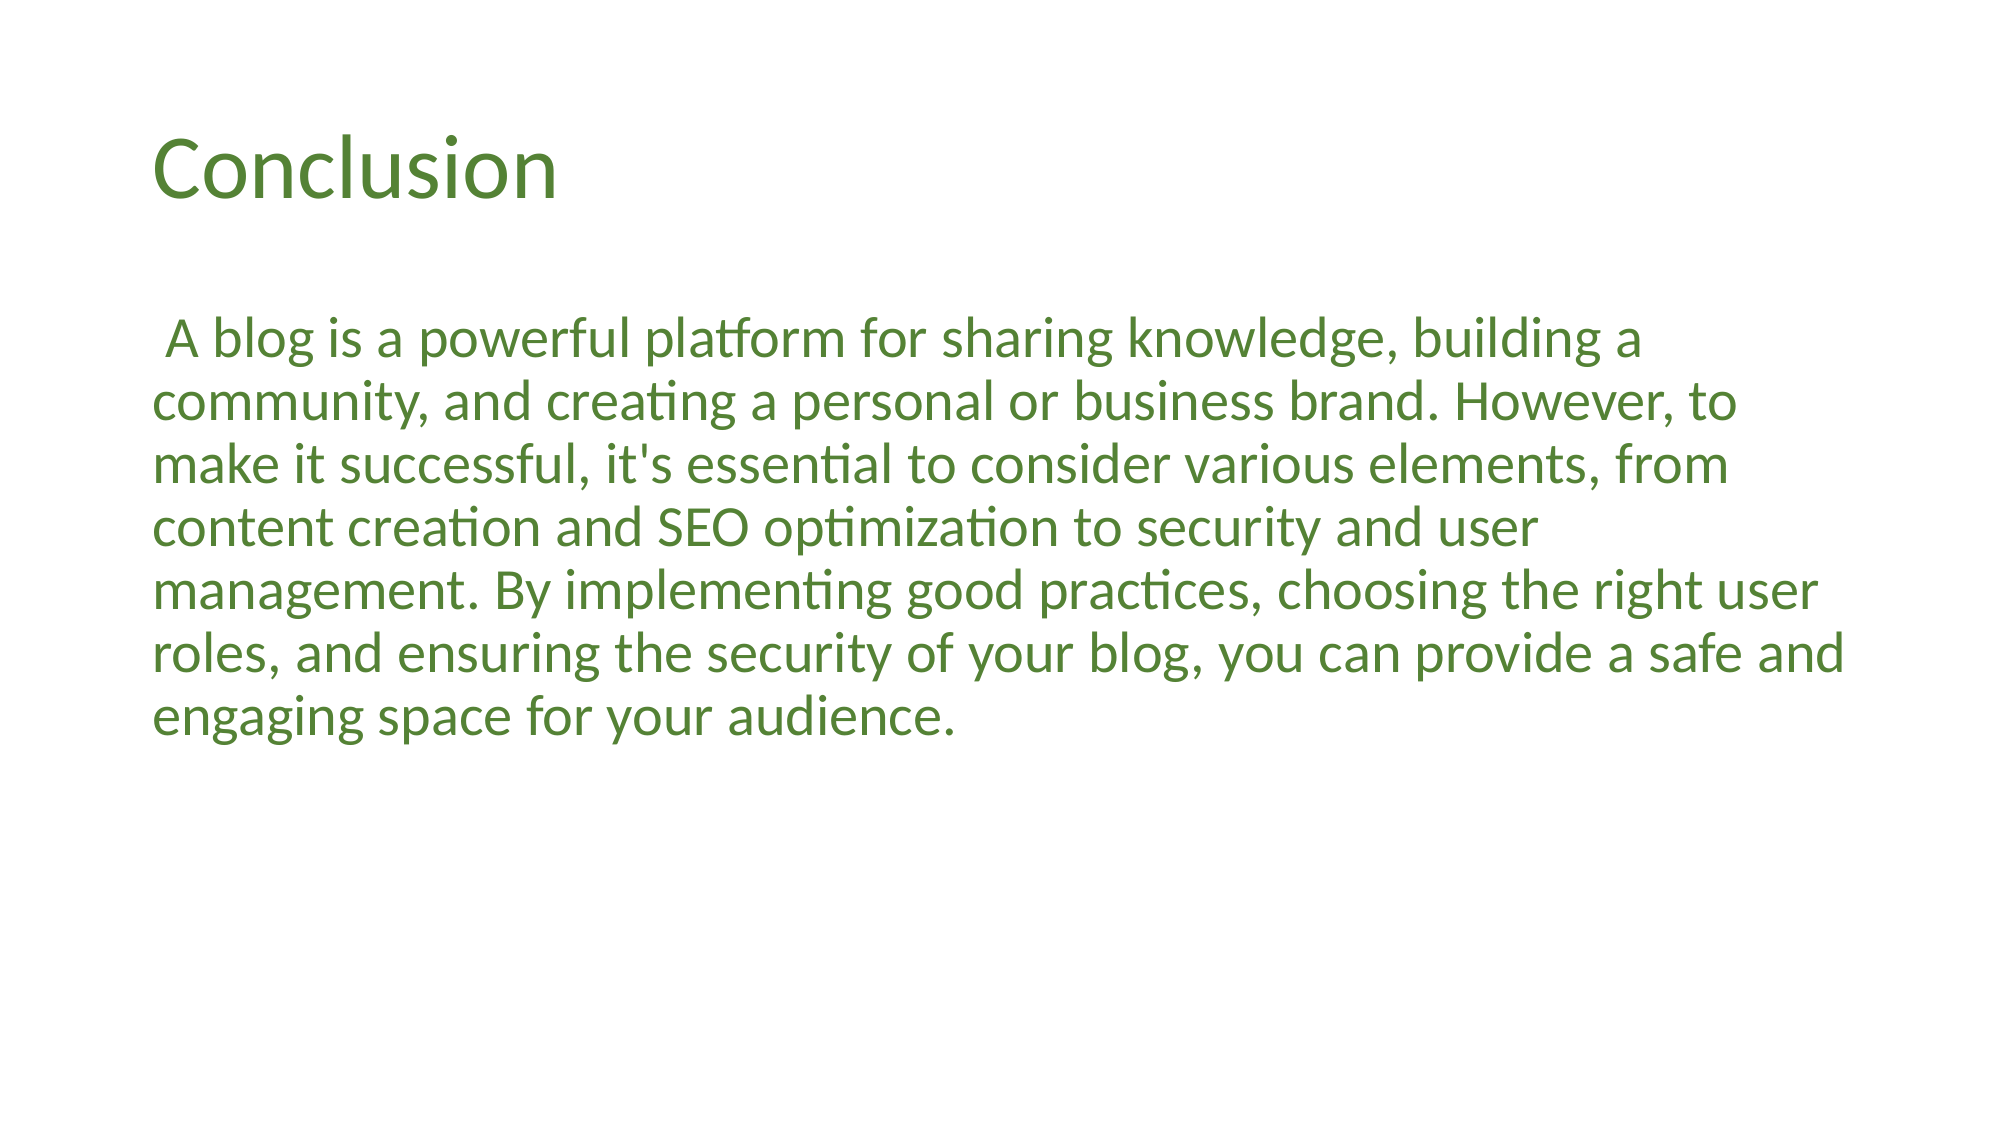

# Conclusion
 A blog is a powerful platform for sharing knowledge, building a community, and creating a personal or business brand. However, to make it successful, it's essential to consider various elements, from content creation and SEO optimization to security and user management. By implementing good practices, choosing the right user roles, and ensuring the security of your blog, you can provide a safe and engaging space for your audience.